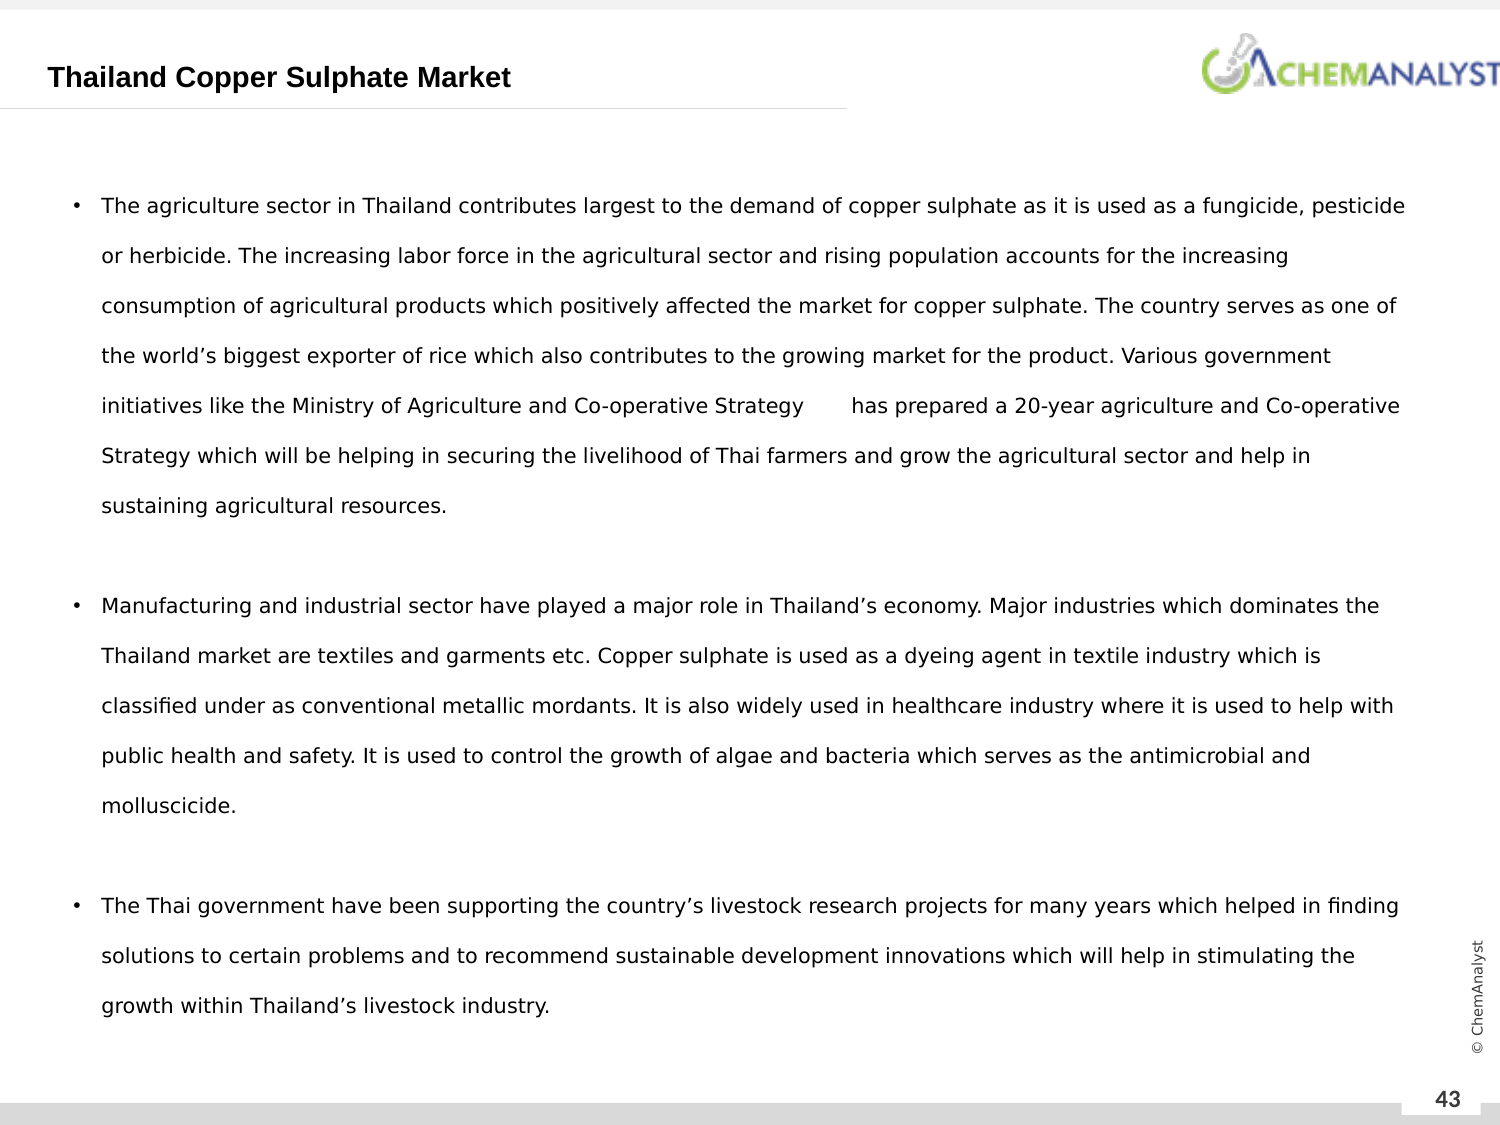

Thailand Copper Sulphate Market
The agriculture sector in Thailand contributes largest to the demand of copper sulphate as it is used as a fungicide, pesticide or herbicide. The increasing labor force in the agricultural sector and rising population accounts for the increasing consumption of agricultural products which positively affected the market for copper sulphate. The country serves as one of the world’s biggest exporter of rice which also contributes to the growing market for the product. Various government initiatives like the Ministry of Agriculture and Co-operative Strategy 	has prepared a 20-year agriculture and Co-operative Strategy which will be helping in securing the livelihood of Thai farmers and grow the agricultural sector and help in sustaining agricultural resources.

Manufacturing and industrial sector have played a major role in Thailand’s economy. Major industries which dominates the Thailand market are textiles and garments etc. Copper sulphate is used as a dyeing agent in textile industry which is classified under as conventional metallic mordants. It is also widely used in healthcare industry where it is used to help with public health and safety. It is used to control the growth of algae and bacteria which serves as the antimicrobial and molluscicide.

The Thai government have been supporting the country’s livestock research projects for many years which helped in finding solutions to certain problems and to recommend sustainable development innovations which will help in stimulating the growth within Thailand’s livestock industry.